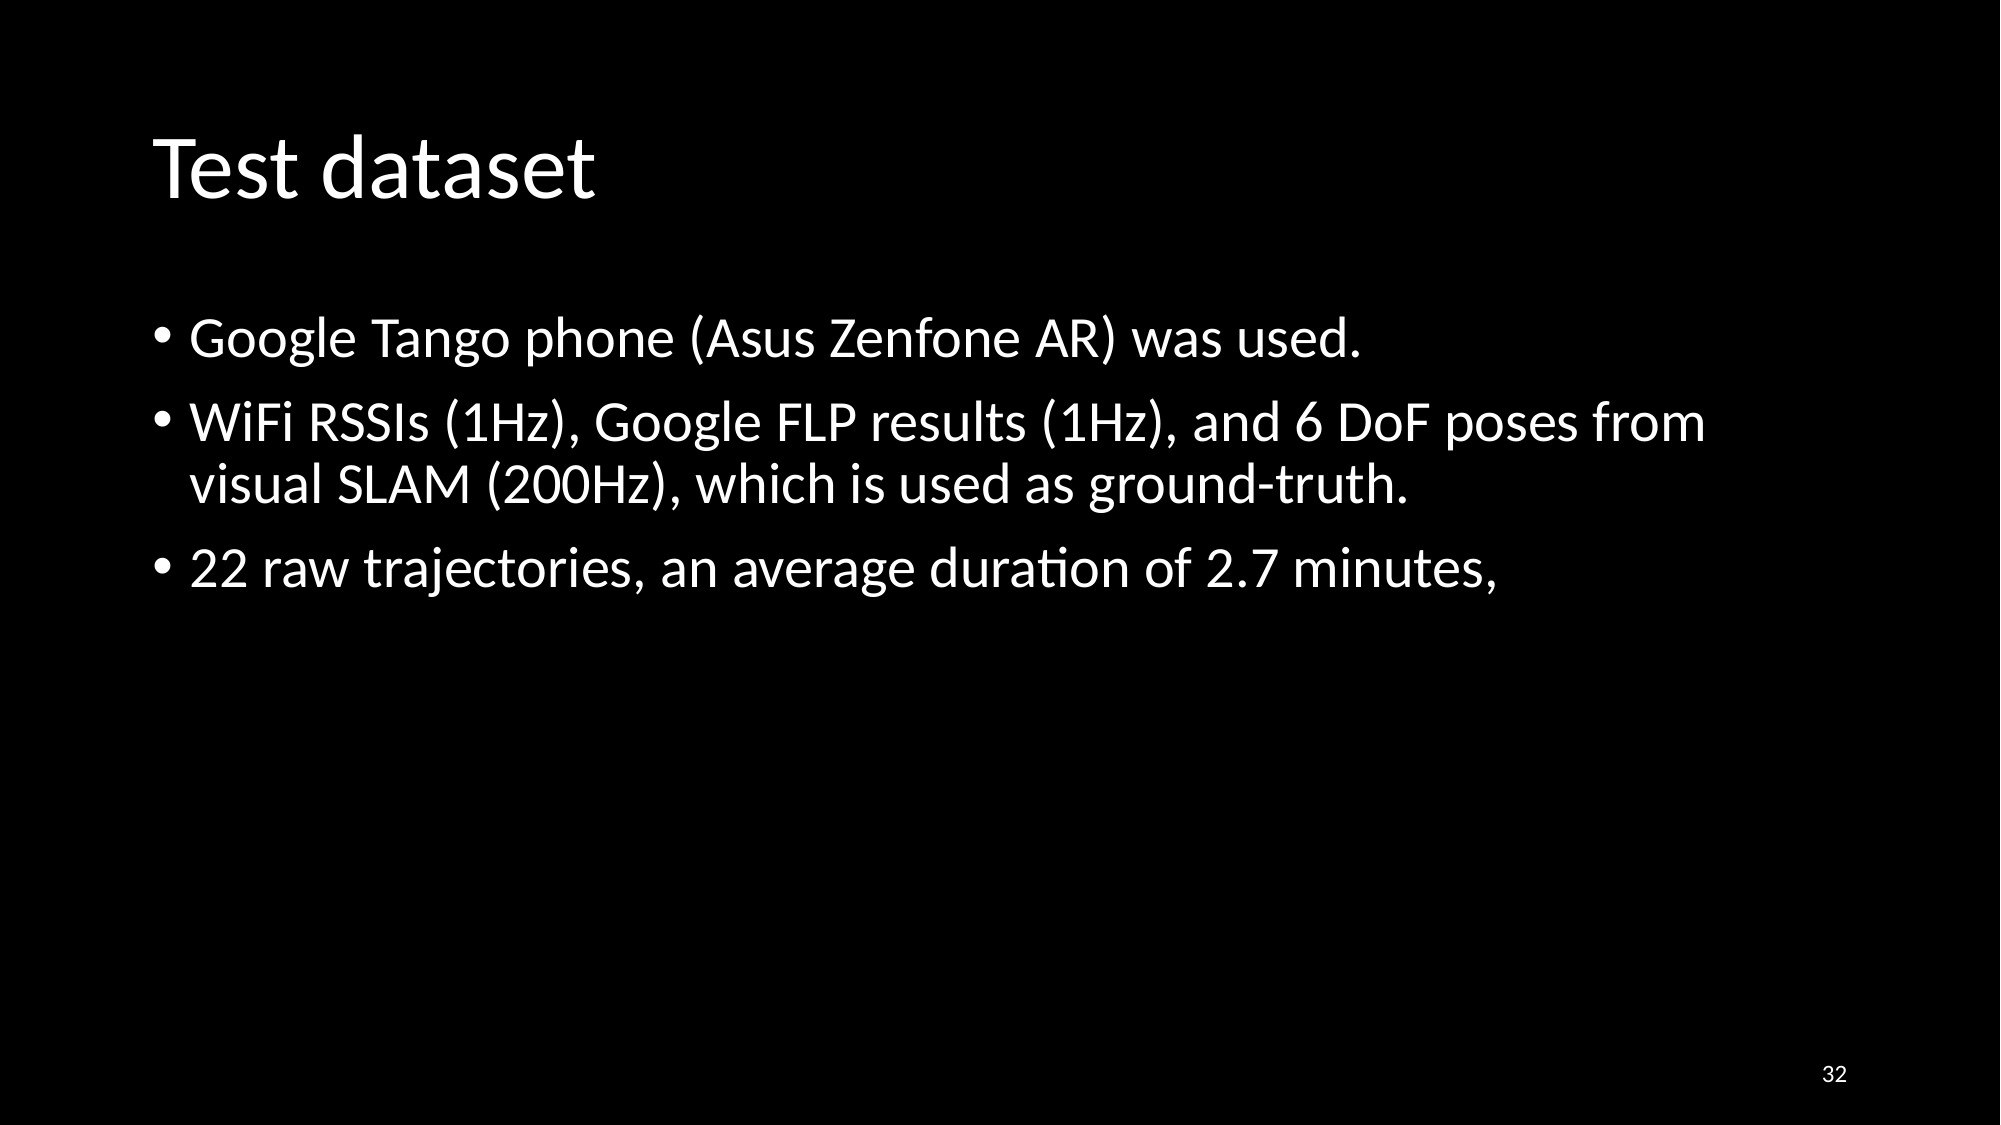

# Test dataset
Google Tango phone (Asus Zenfone AR) was used.
WiFi RSSIs (1Hz), Google FLP results (1Hz), and 6 DoF poses from visual SLAM (200Hz), which is used as ground-truth.
22 raw trajectories, an average duration of 2.7 minutes,

32